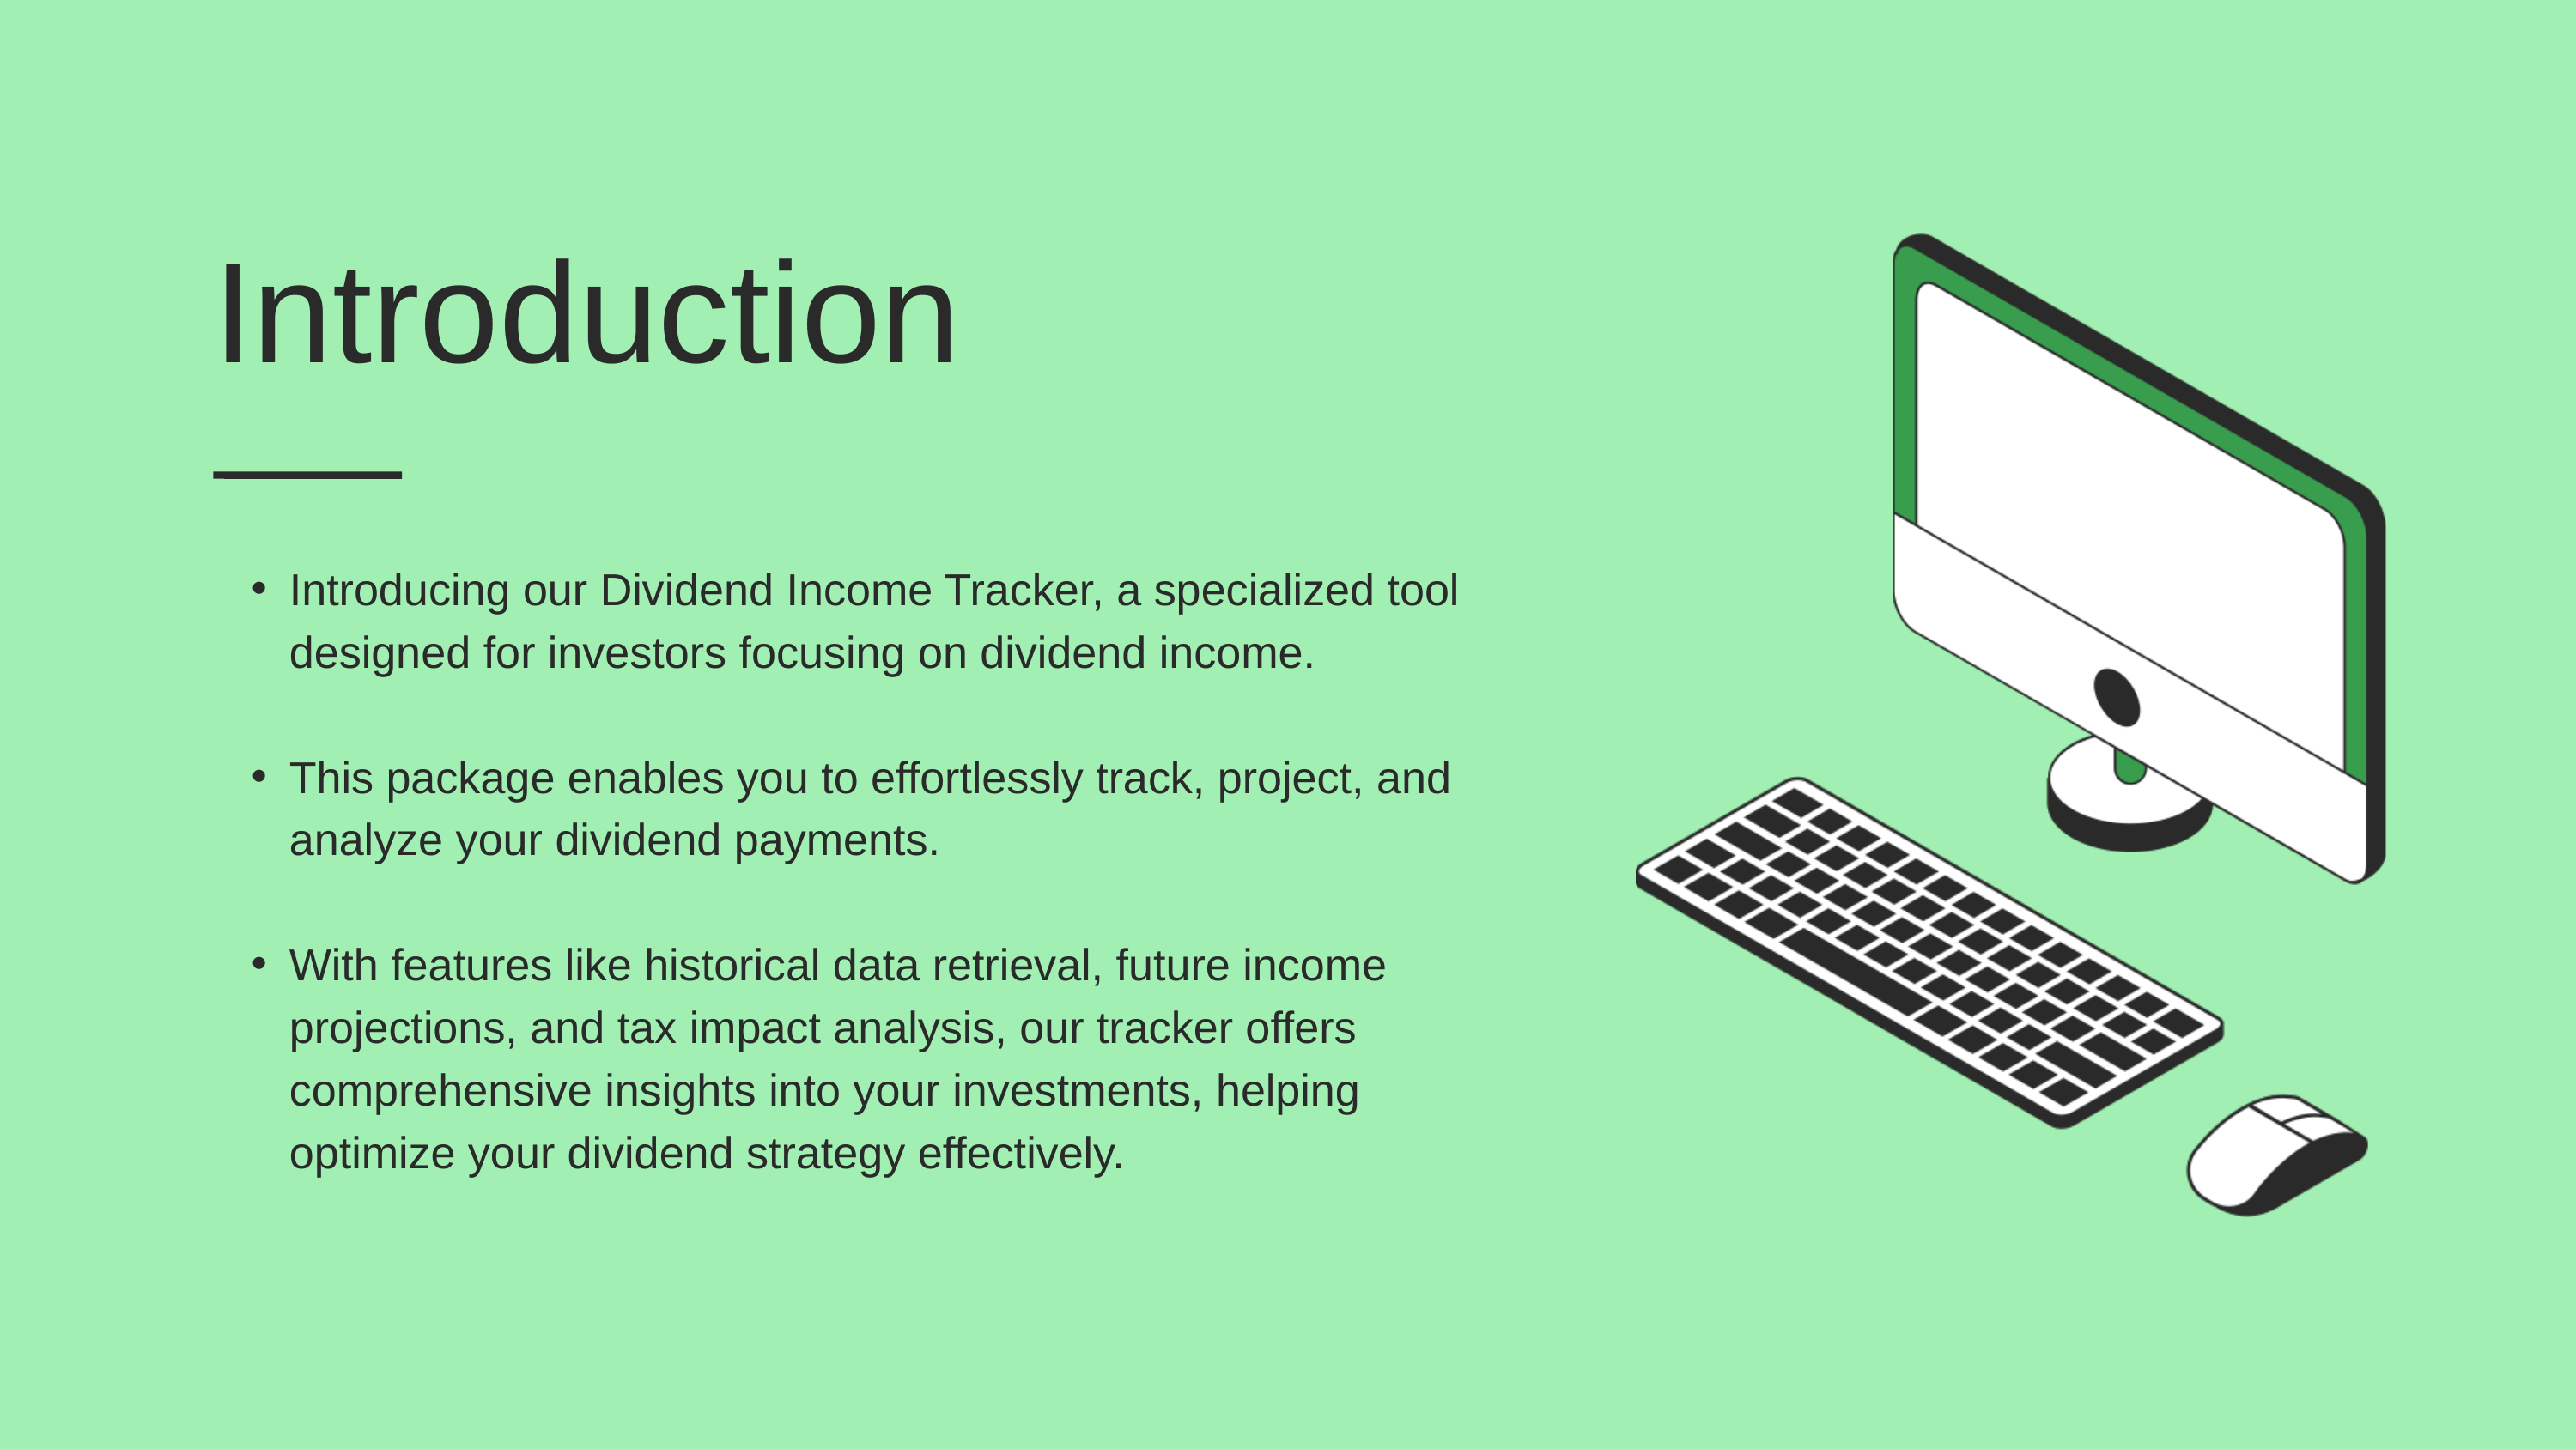

Introduction

Introducing our Dividend Income Tracker, a specialized tool designed for investors focusing on dividend income.

This package enables you to effortlessly track, project, and analyze your dividend payments.

With features like historical data retrieval, future income projections, and tax impact analysis, our tracker offers comprehensive insights into your investments, helping optimize your dividend strategy effectively.